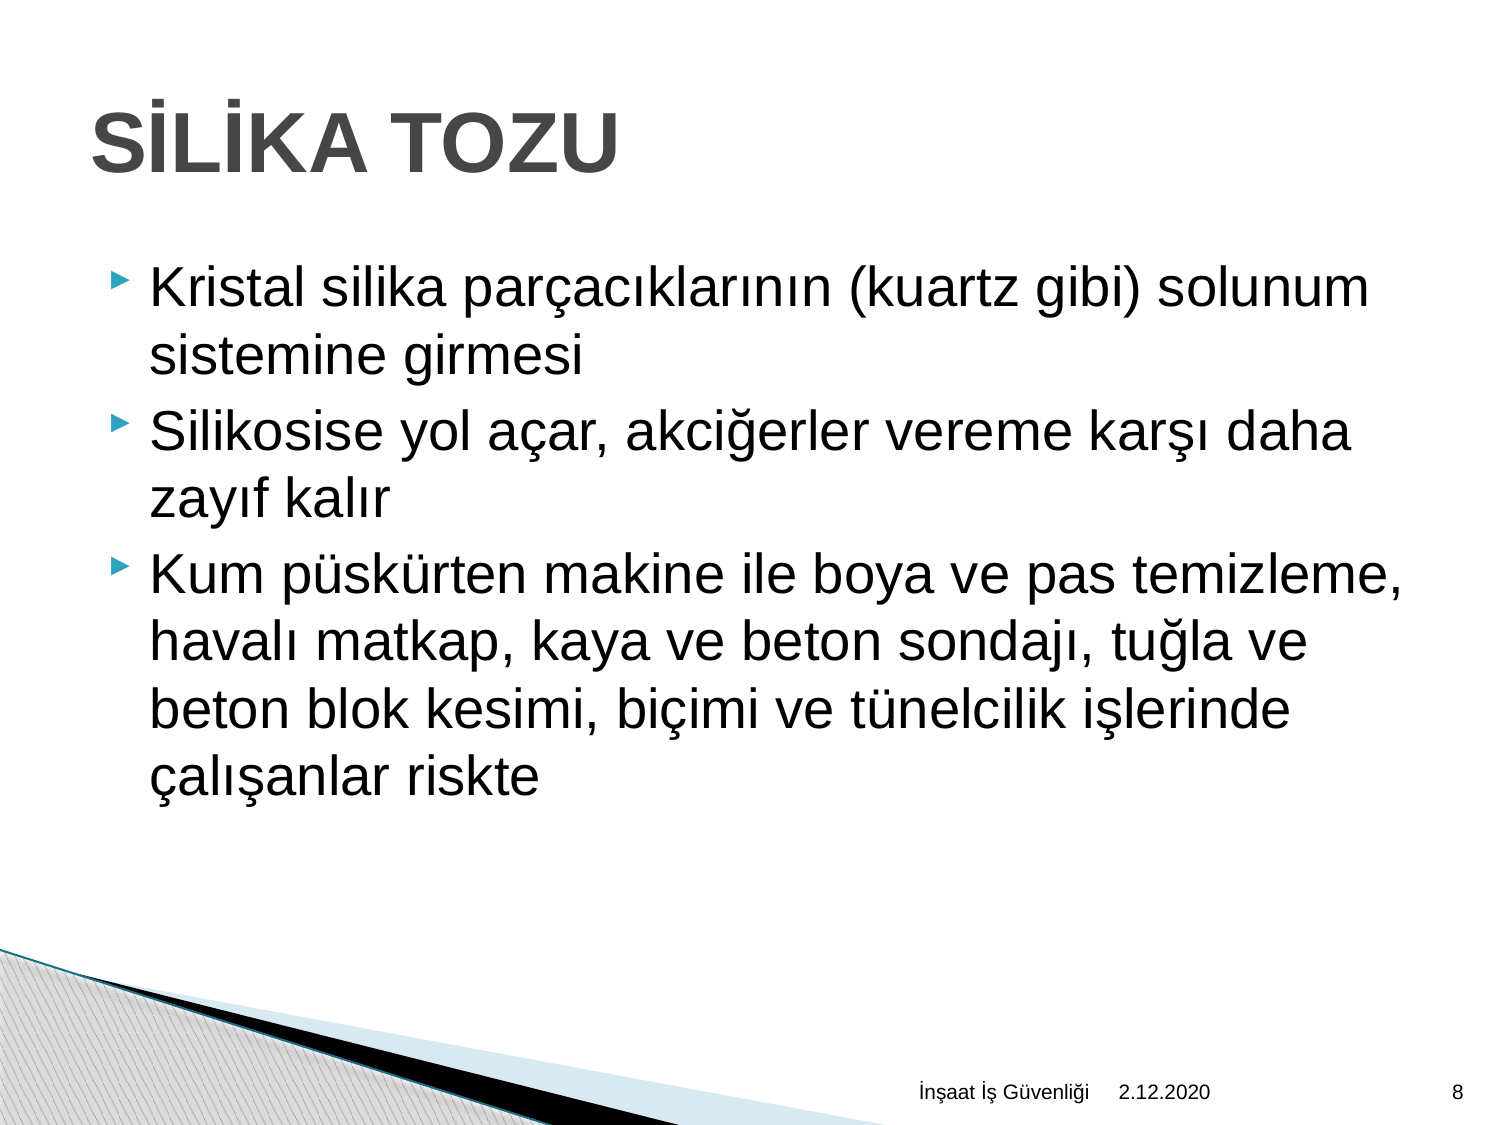

SİLİKA TOZU
Kristal silika parçacıklarının (kuartz gibi) solunum sistemine girmesi
Silikosise yol açar, akciğerler vereme karşı daha zayıf kalır
Kum püskürten makine ile boya ve pas temizleme, havalı matkap, kaya ve beton sondajı, tuğla ve beton blok kesimi, biçimi ve tünelcilik işlerinde çalışanlar riskte
İnşaat İş Güvenliği
2.12.2020
8